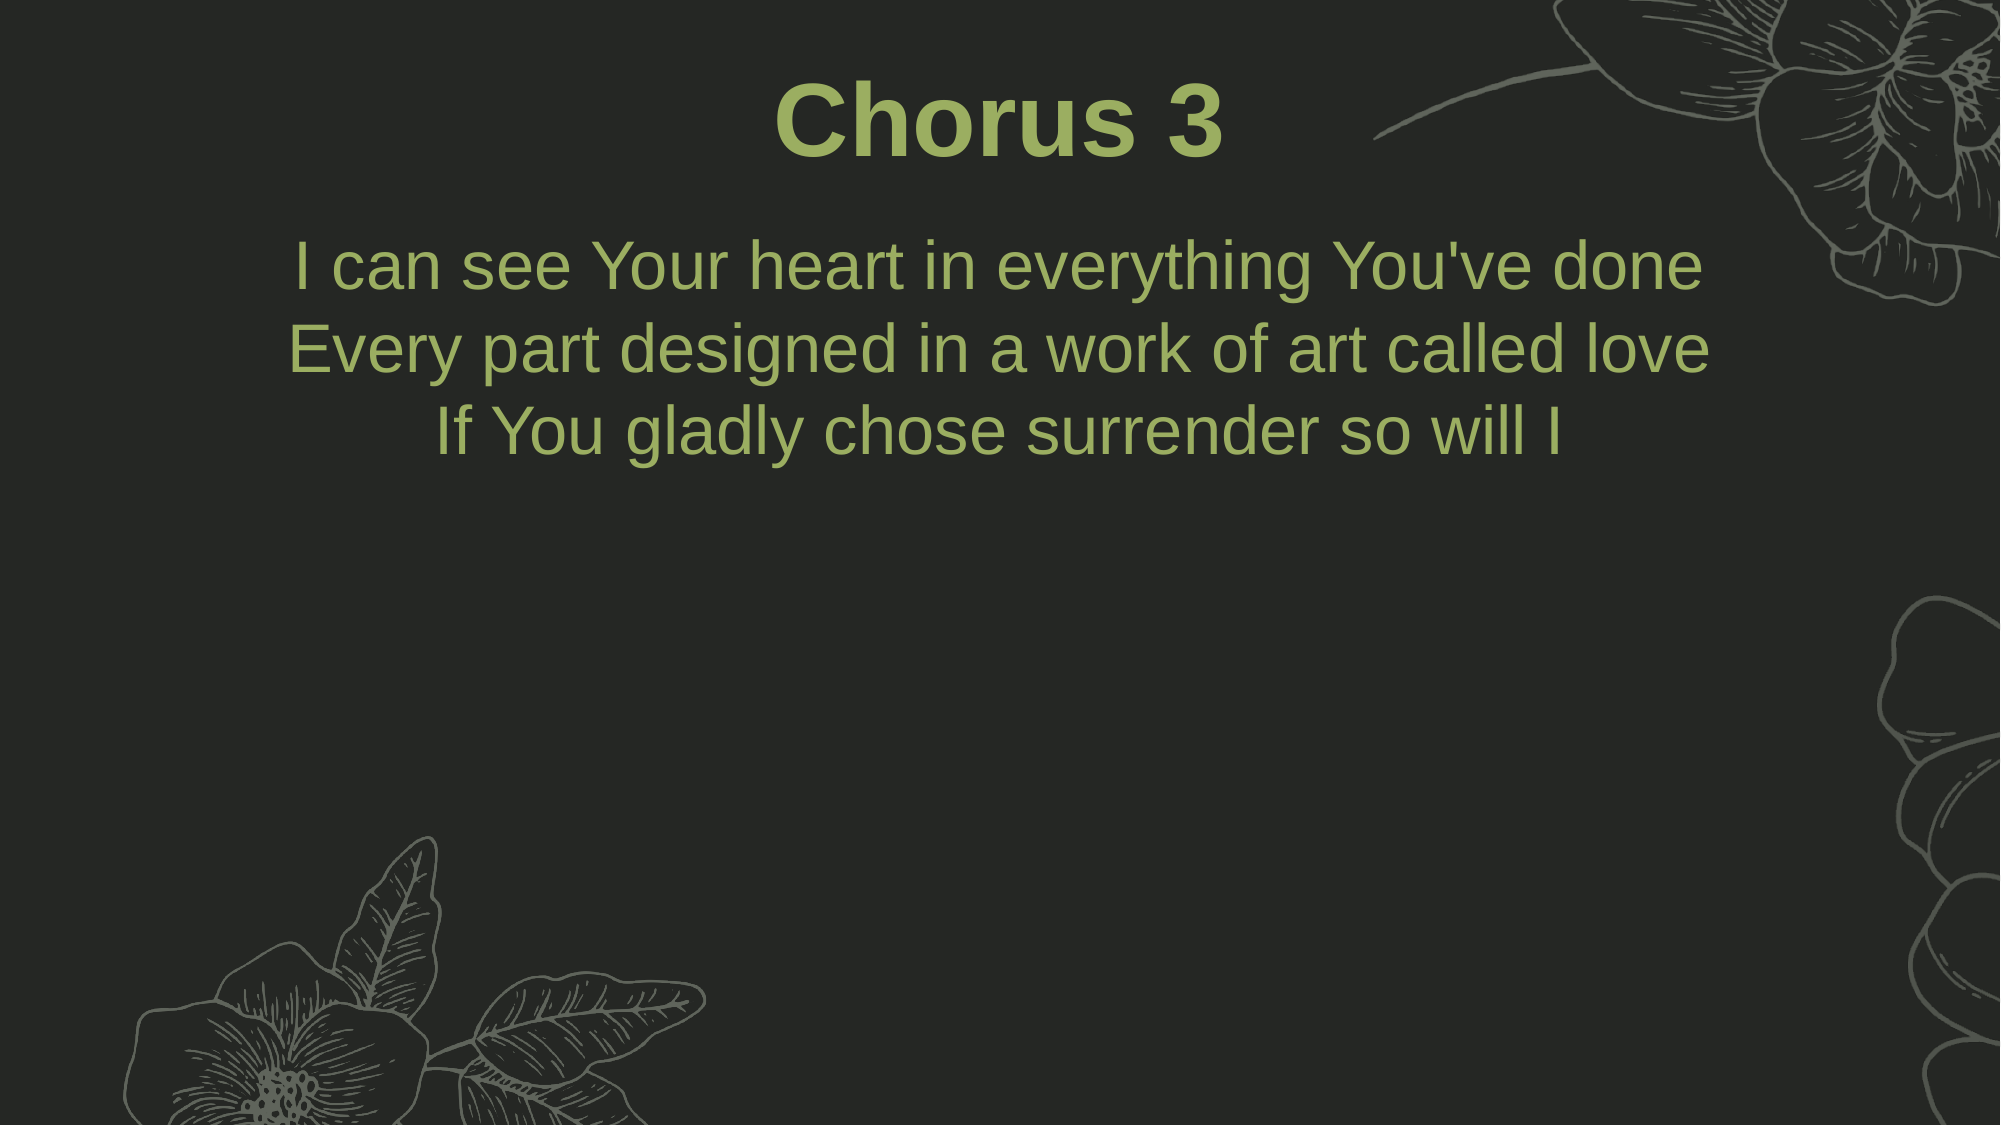

Chorus 3
I can see Your heart in everything You've done
Every part designed in a work of art called love
If You gladly chose surrender so will I